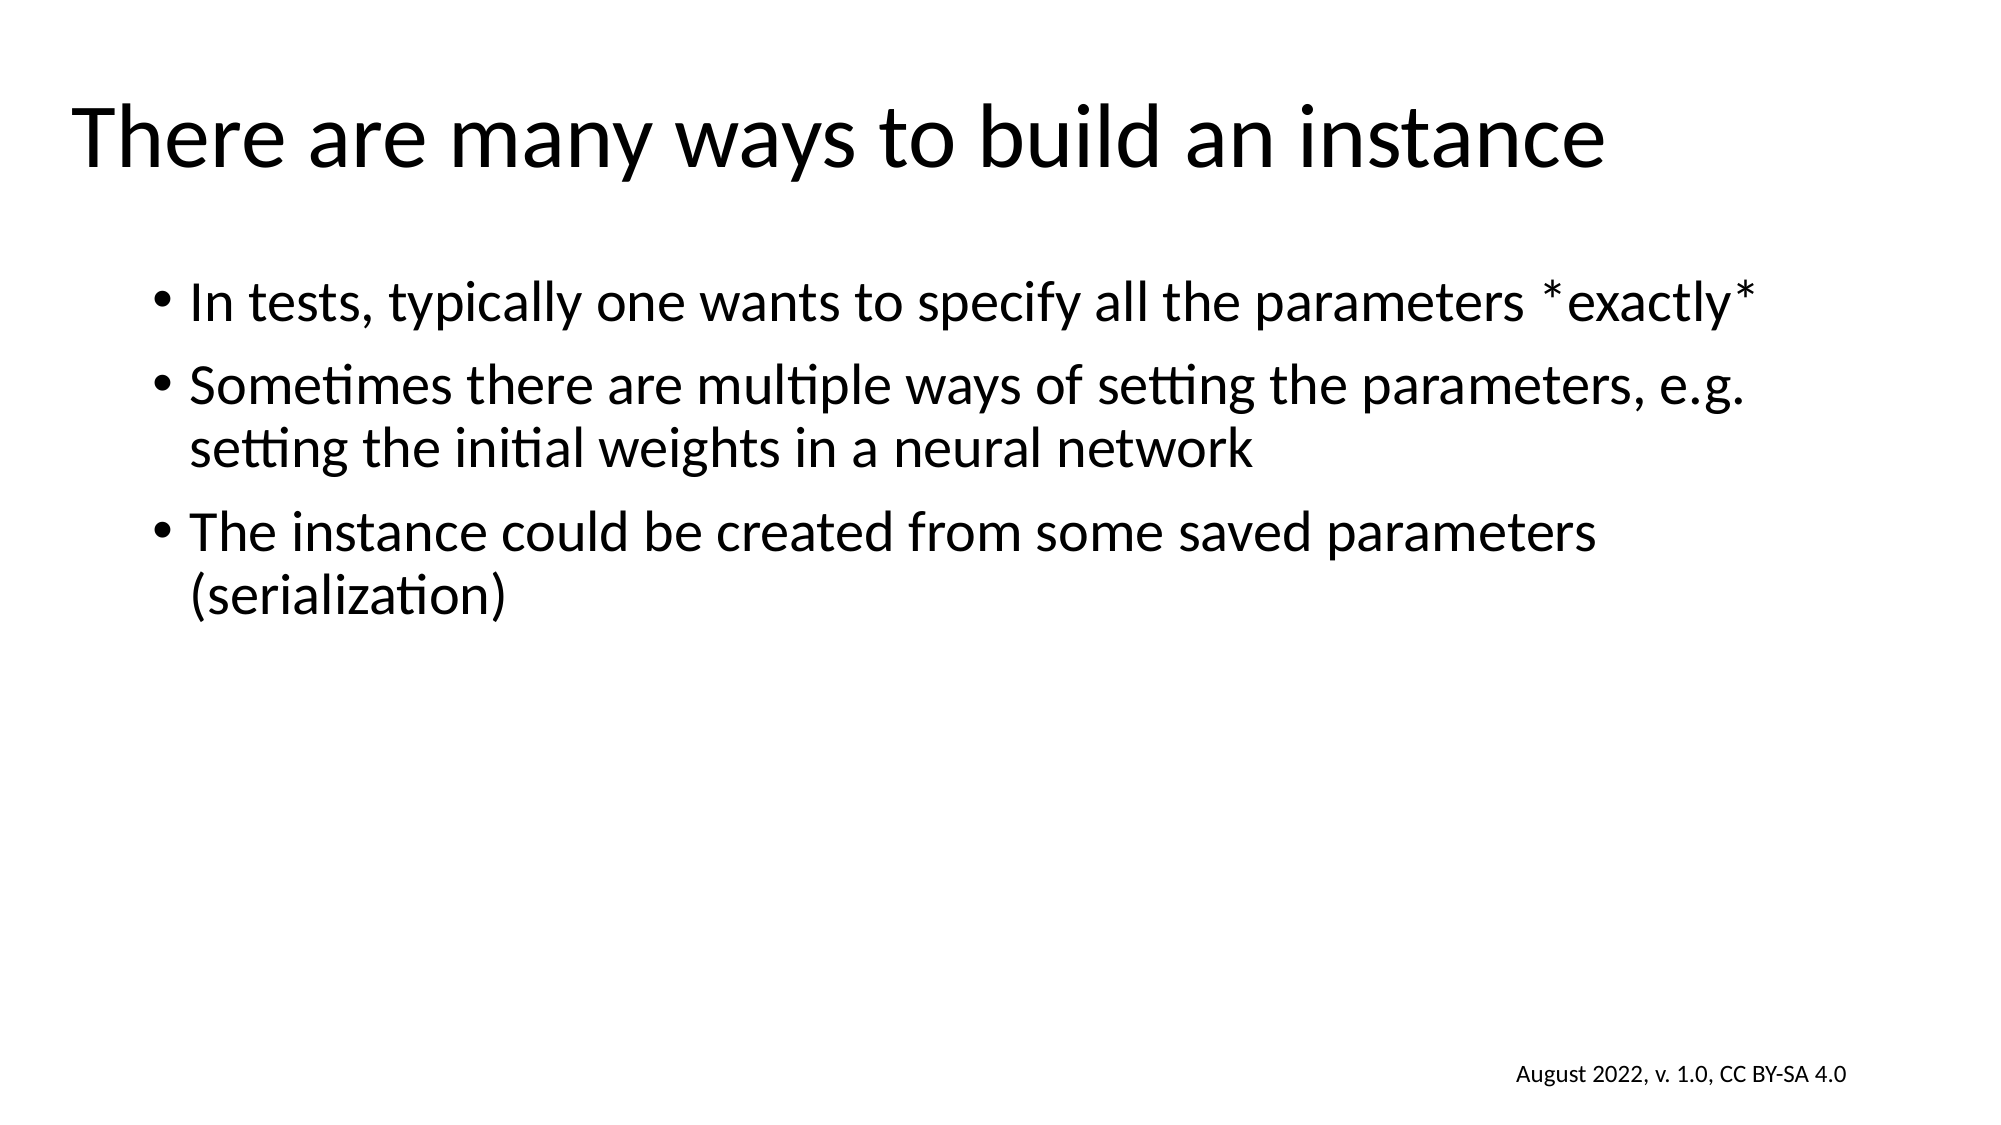

# There are many ways to build an instance
In tests, typically one wants to specify all the parameters *exactly*
Sometimes there are multiple ways of setting the parameters, e.g. setting the initial weights in a neural network
The instance could be created from some saved parameters (serialization)

August 2022, v. 1.0, CC BY-SA 4.0